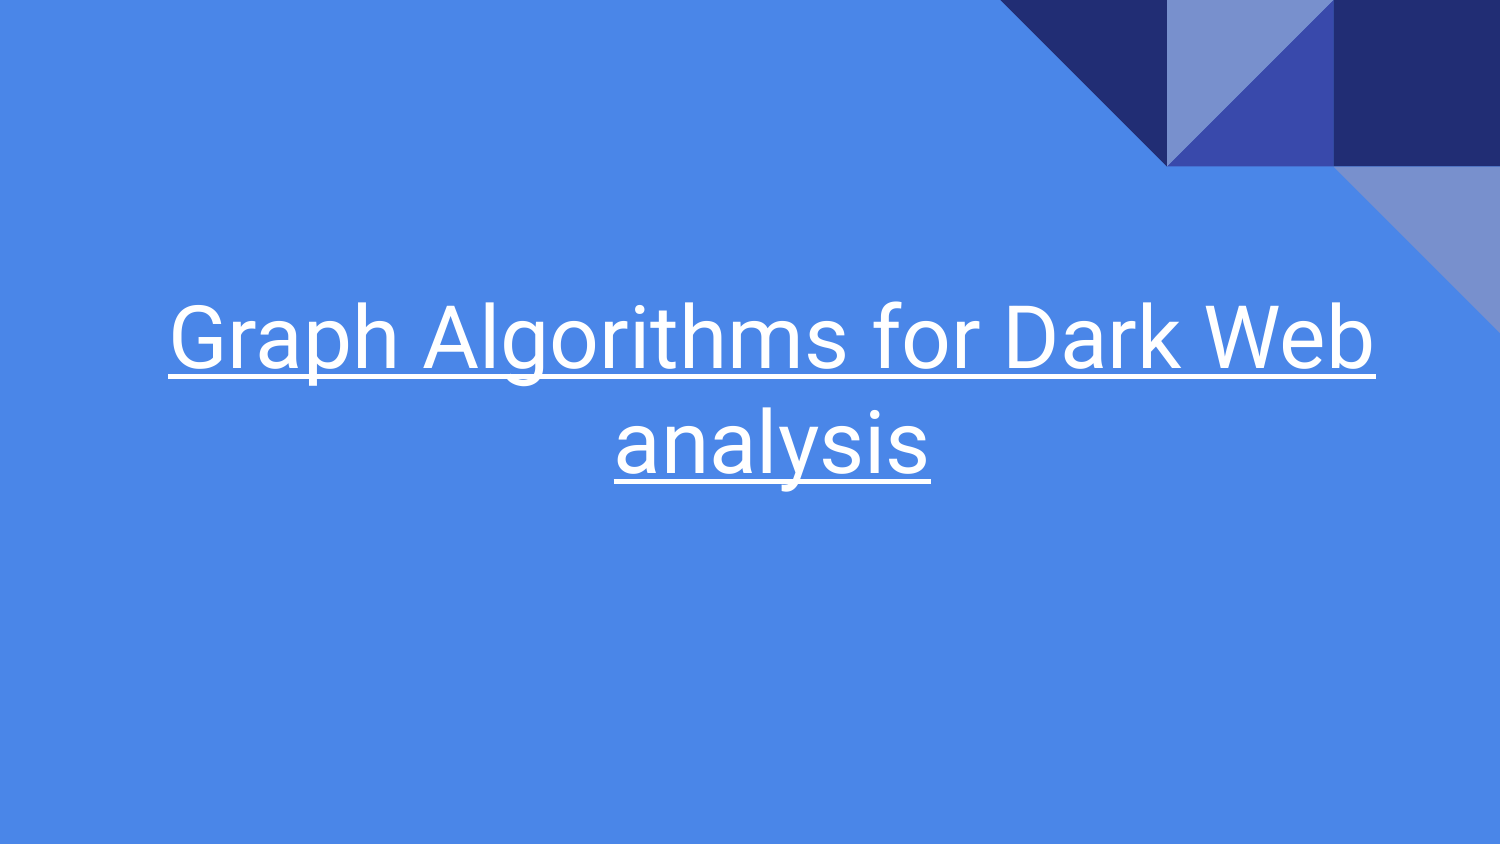

# Graph Algorithms for Dark Web analysis